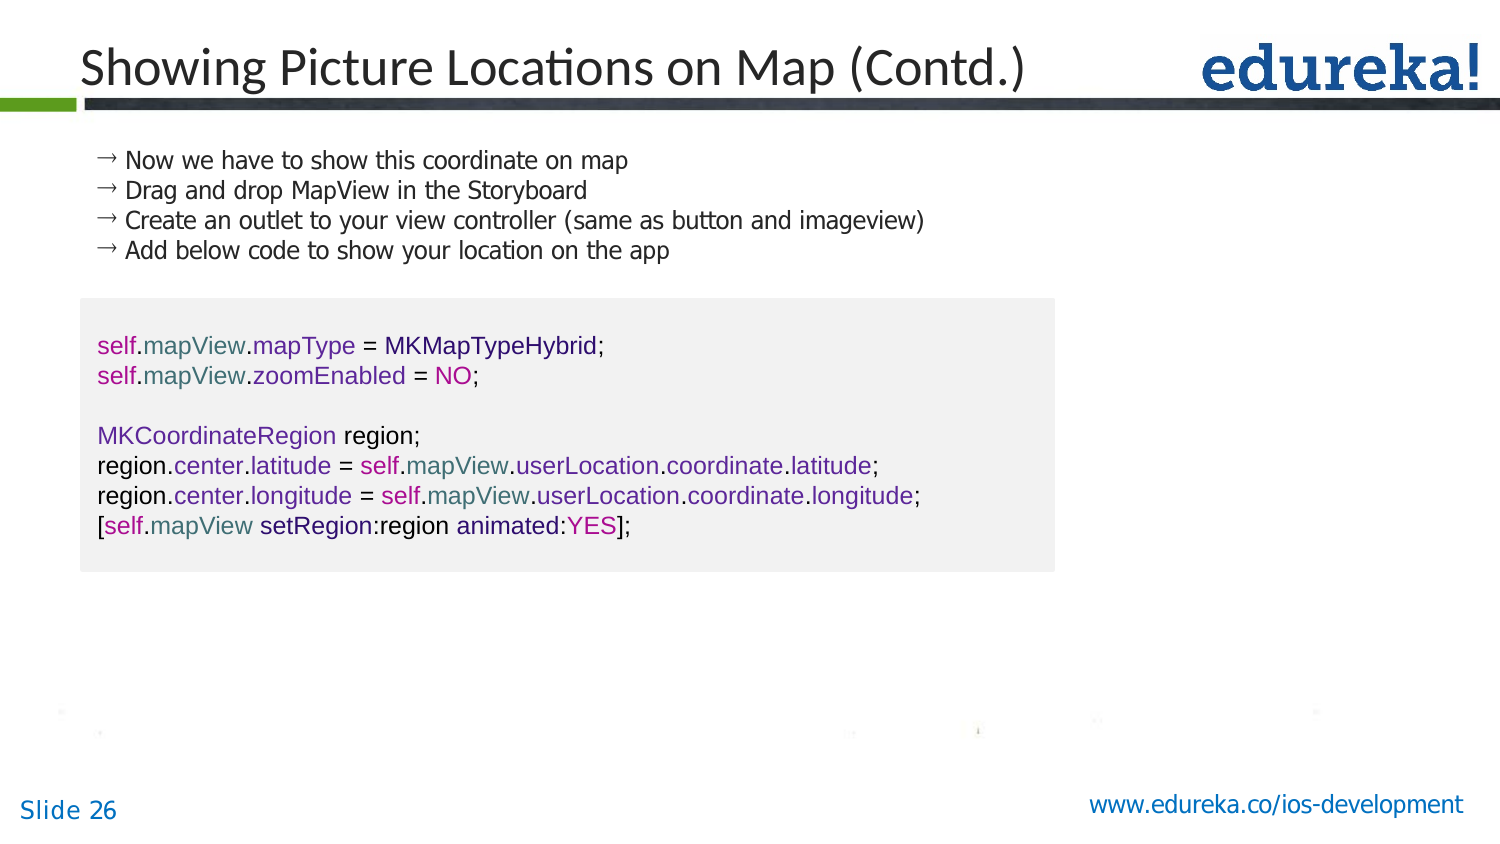

Showing Picture Locations on Map (Contd.)
Now we have to show this coordinate on map
Drag and drop MapView in the Storyboard
Create an outlet to your view controller (same as button and imageview)
Add below code to show your location on the app

self.mapView.mapType = MKMapTypeHybrid;
self.mapView.zoomEnabled = NO;

MKCoordinateRegion region;
region.center.latitude = self.mapView.userLocation.coordinate.latitude;
region.center.longitude = self.mapView.userLocation.coordinate.longitude;
[self.mapView setRegion:region animated:YES];